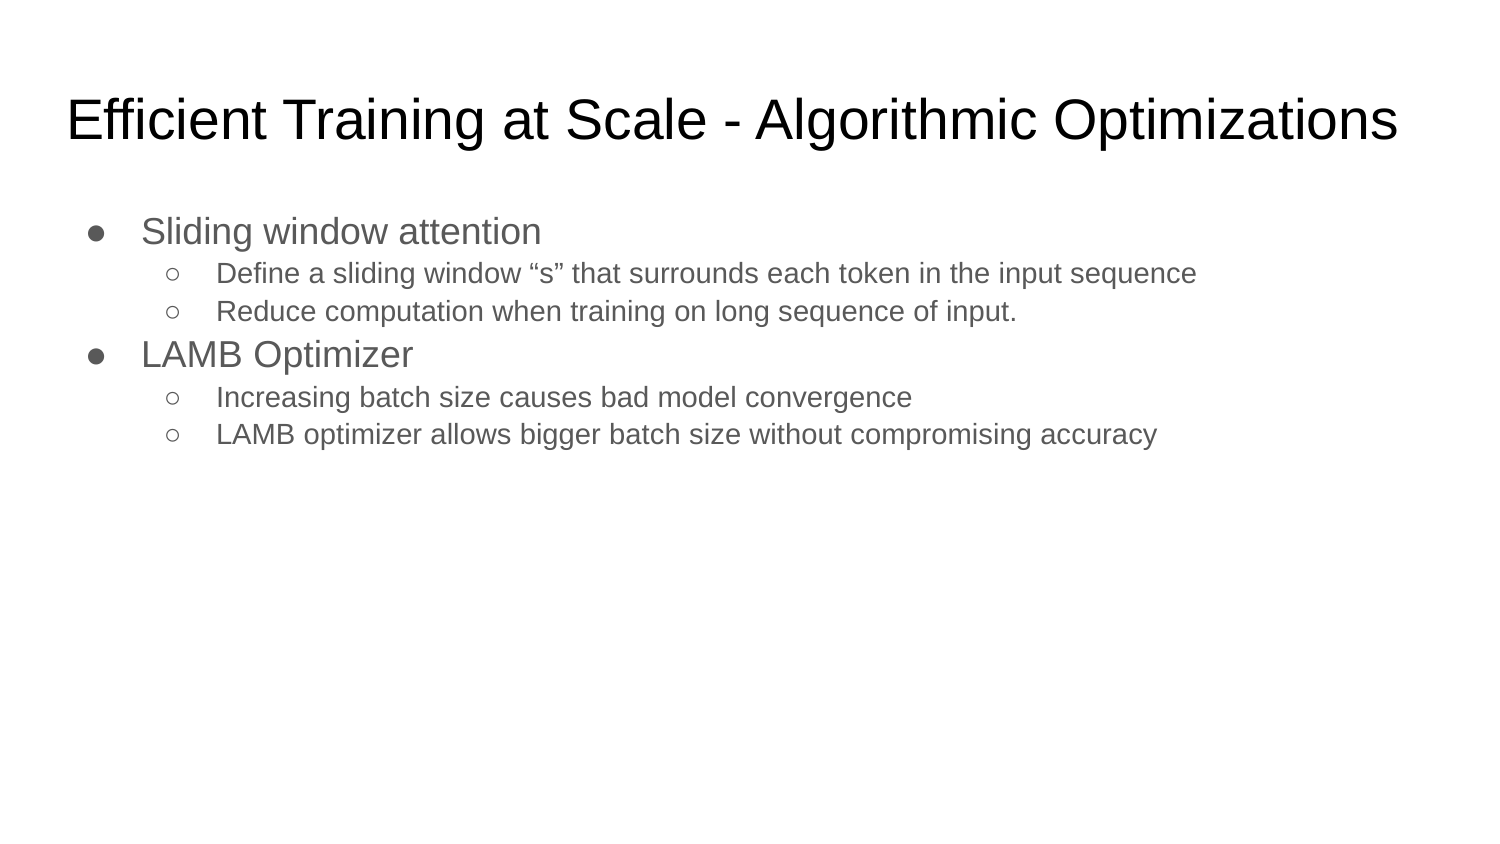

# Efficient Training at Scale - Algorithmic Optimizations
Sliding window attention
Define a sliding window “s” that surrounds each token in the input sequence
Reduce computation when training on long sequence of input.
LAMB Optimizer
Increasing batch size causes bad model convergence
LAMB optimizer allows bigger batch size without compromising accuracy